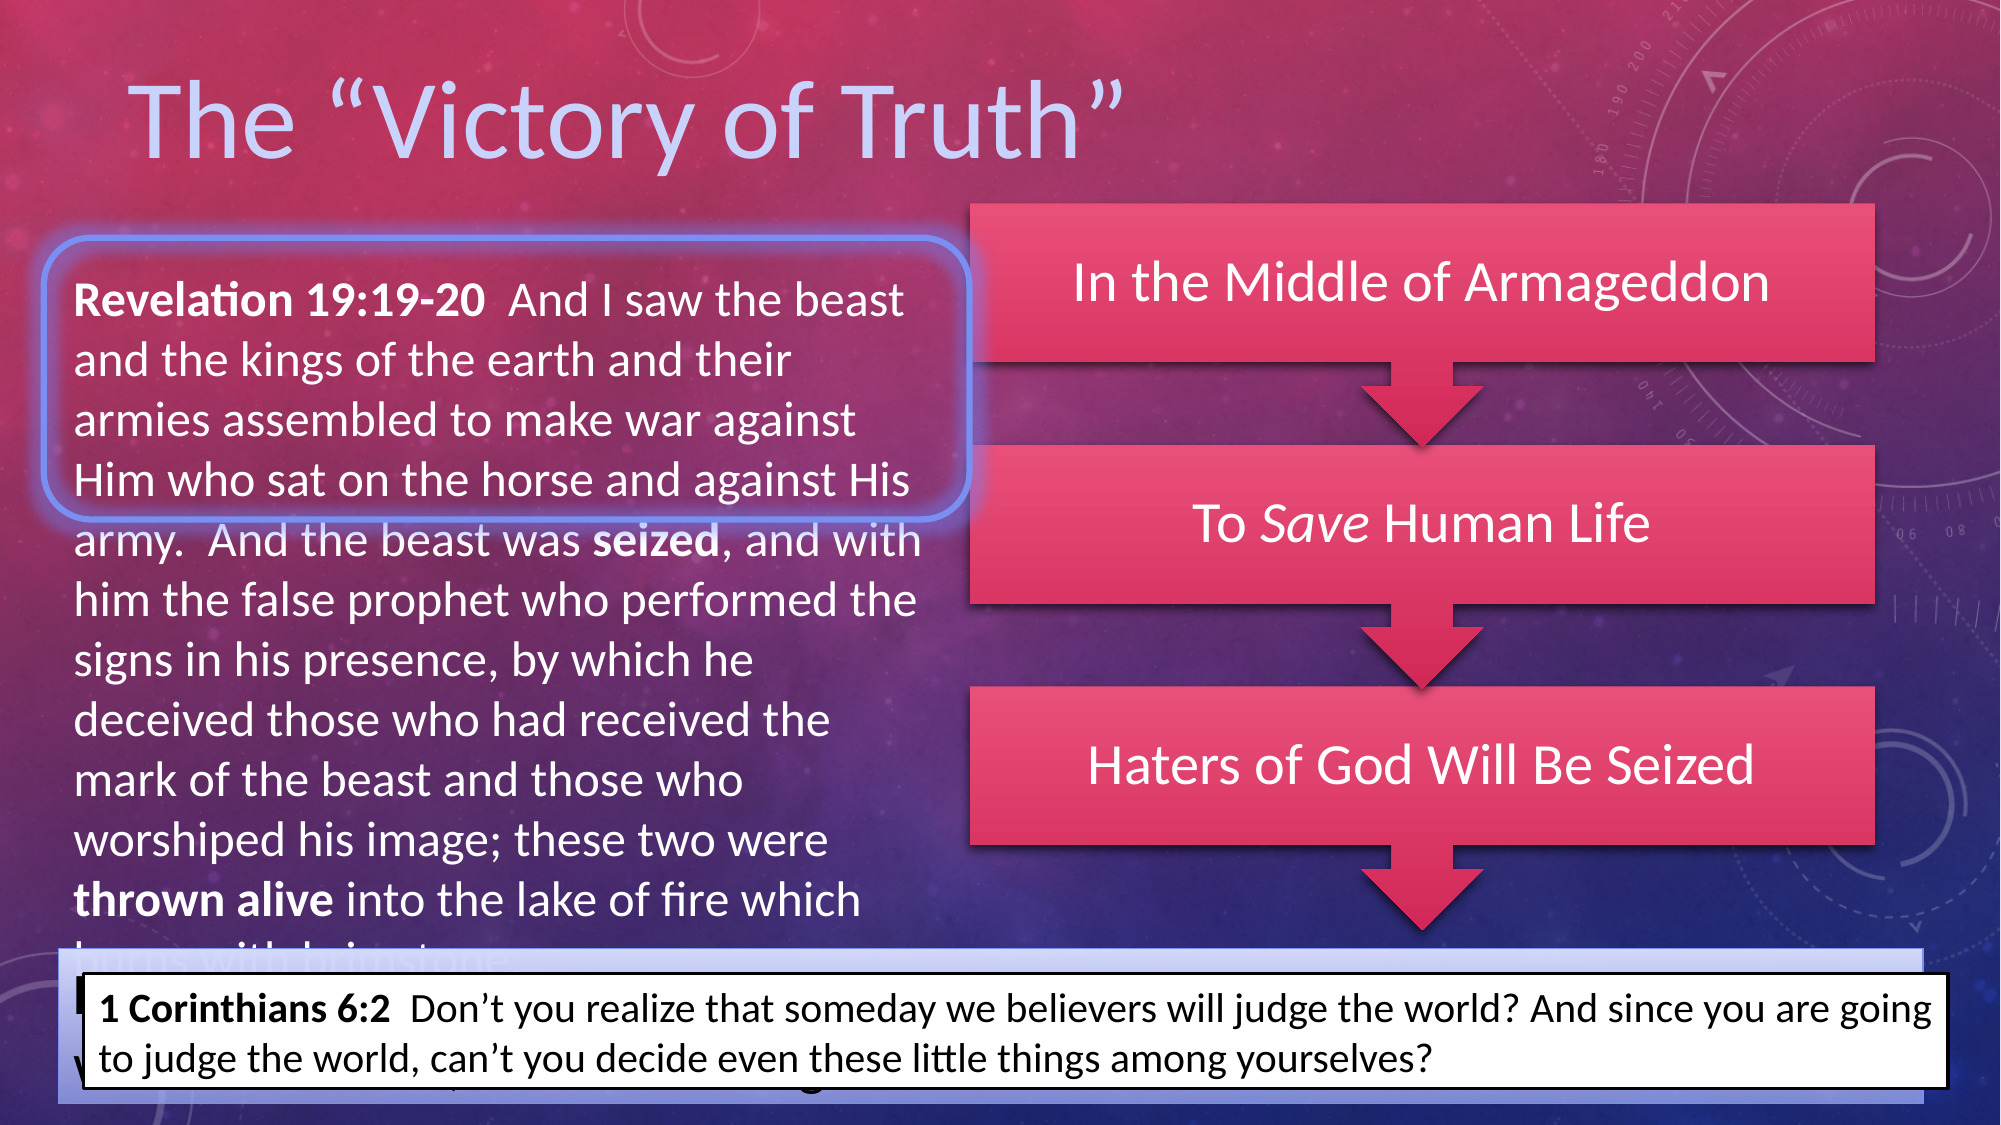

# The “Victory of Truth”
JC Wages War By Truth, Right-ness
Haters of God Will Be Seized
To Save Human Life
In the Middle of Armageddon

Revelation 19:19-20  And I saw the beast and the kings of the earth and their armies assembled to make war against Him who sat on the horse and against His army.  And the beast was seized, and with him the false prophet who performed the signs in his presence, by which he deceived those who had received the mark of the beast and those who worshiped his image; these two were thrown alive into the lake of fire which burns with brimstone.
Revelation 19:14  And the armies which are in heaven, clothed in fine linen, white and clean, were following Him on white horses.
1 Corinthians 6:2  Don’t you realize that someday we believers will judge the world? And since you are going to judge the world, can’t you decide even these little things among yourselves?